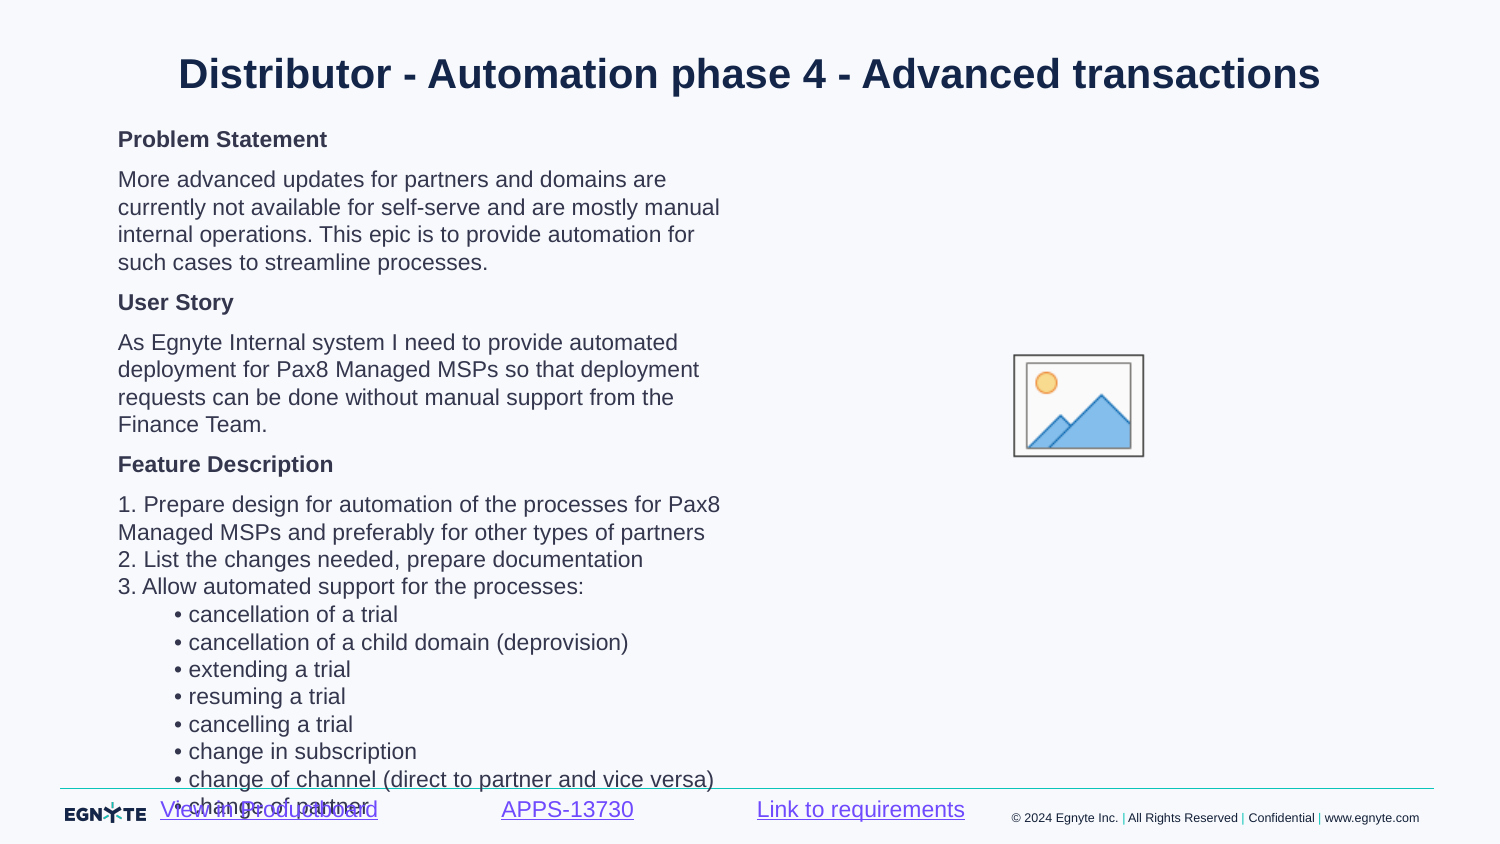

# Distributor - Automation phase 4 - Advanced transactions
Problem Statement
More advanced updates for partners and domains are currently not available for self-serve and are mostly manual internal operations. This epic is to provide automation for such cases to streamline processes.
User Story
As Egnyte Internal system I need to provide automated deployment for Pax8 Managed MSPs so that deployment requests can be done without manual support from the Finance Team.
Feature Description
1. Prepare design for automation of the processes for Pax8 Managed MSPs and preferably for other types of partners
2. List the changes needed, prepare documentation
3. Allow automated support for the processes:
• cancellation of a trial
• cancellation of a child domain (deprovision)
• extending a trial
• resuming a trial
• cancelling a trial
• change in subscription
• change of channel (direct to partner and vice versa)
• change of partner

Link to requirements
APPS-13730
View in Productboard